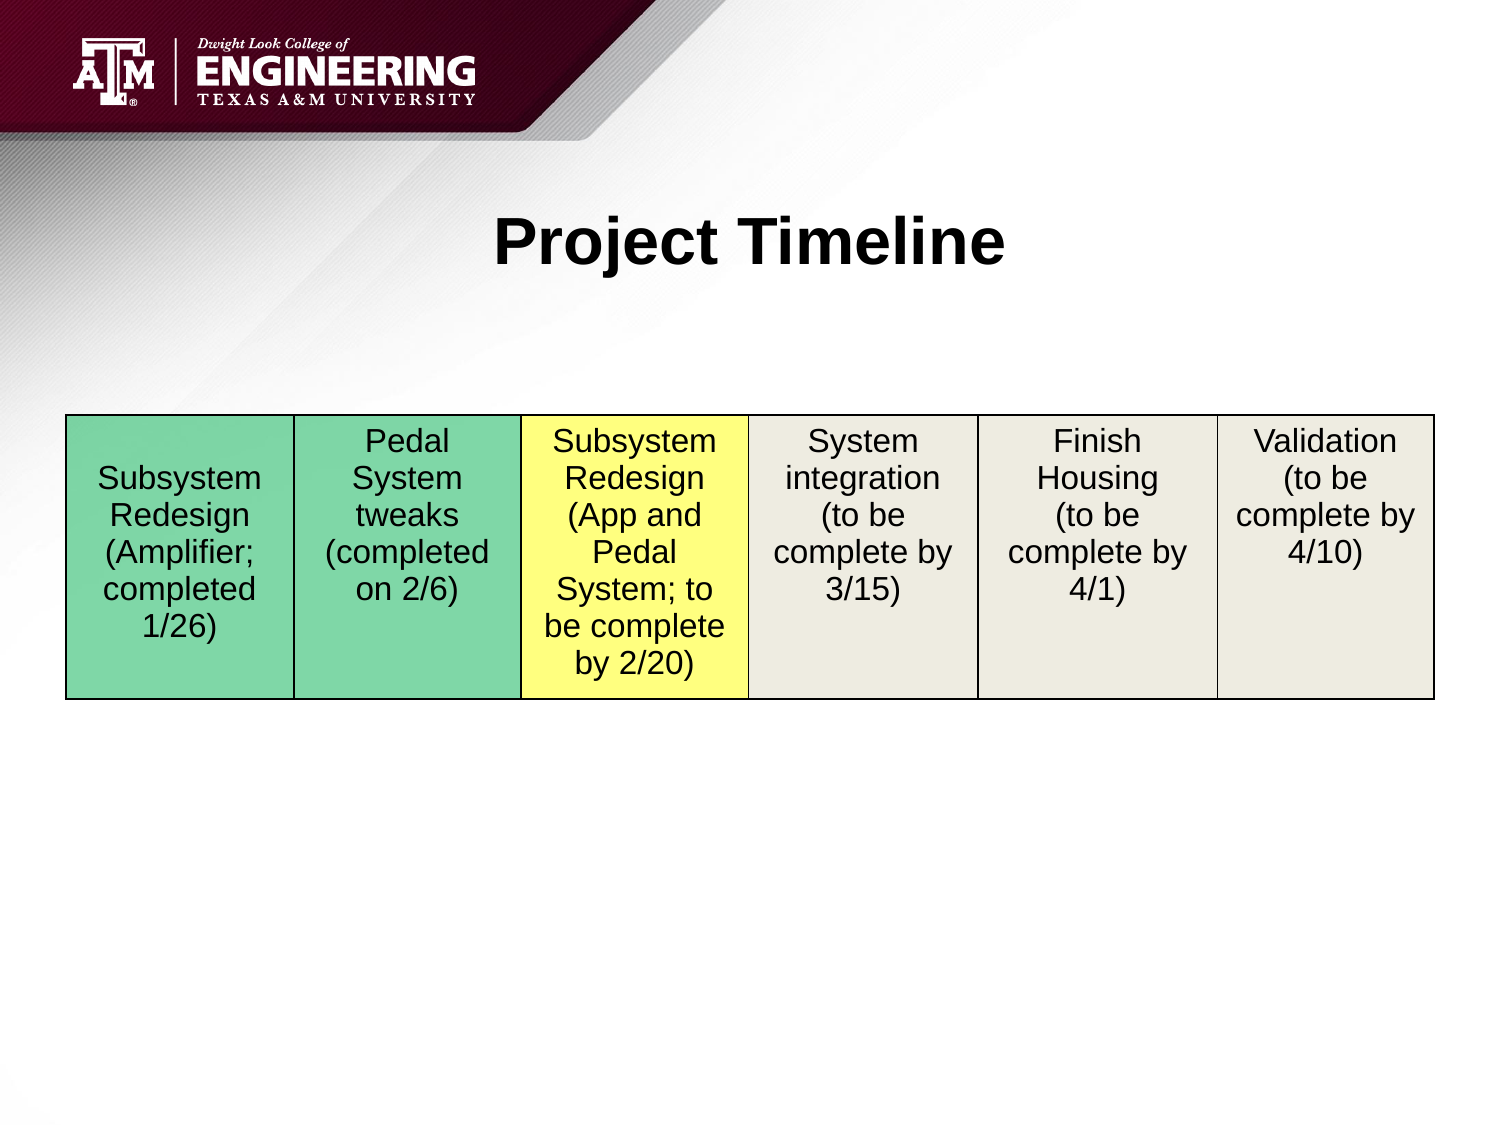

# Project Timeline
| Subsystem Redesign (Amplifier; completed 1/26) | Pedal System tweaks (completed on 2/6) | Subsystem Redesign (App and Pedal System; to be complete by 2/20) | System integration (to be complete by 3/15) | Finish Housing (to be complete by 4/1) | Validation (to be complete by 4/10) |
| --- | --- | --- | --- | --- | --- |